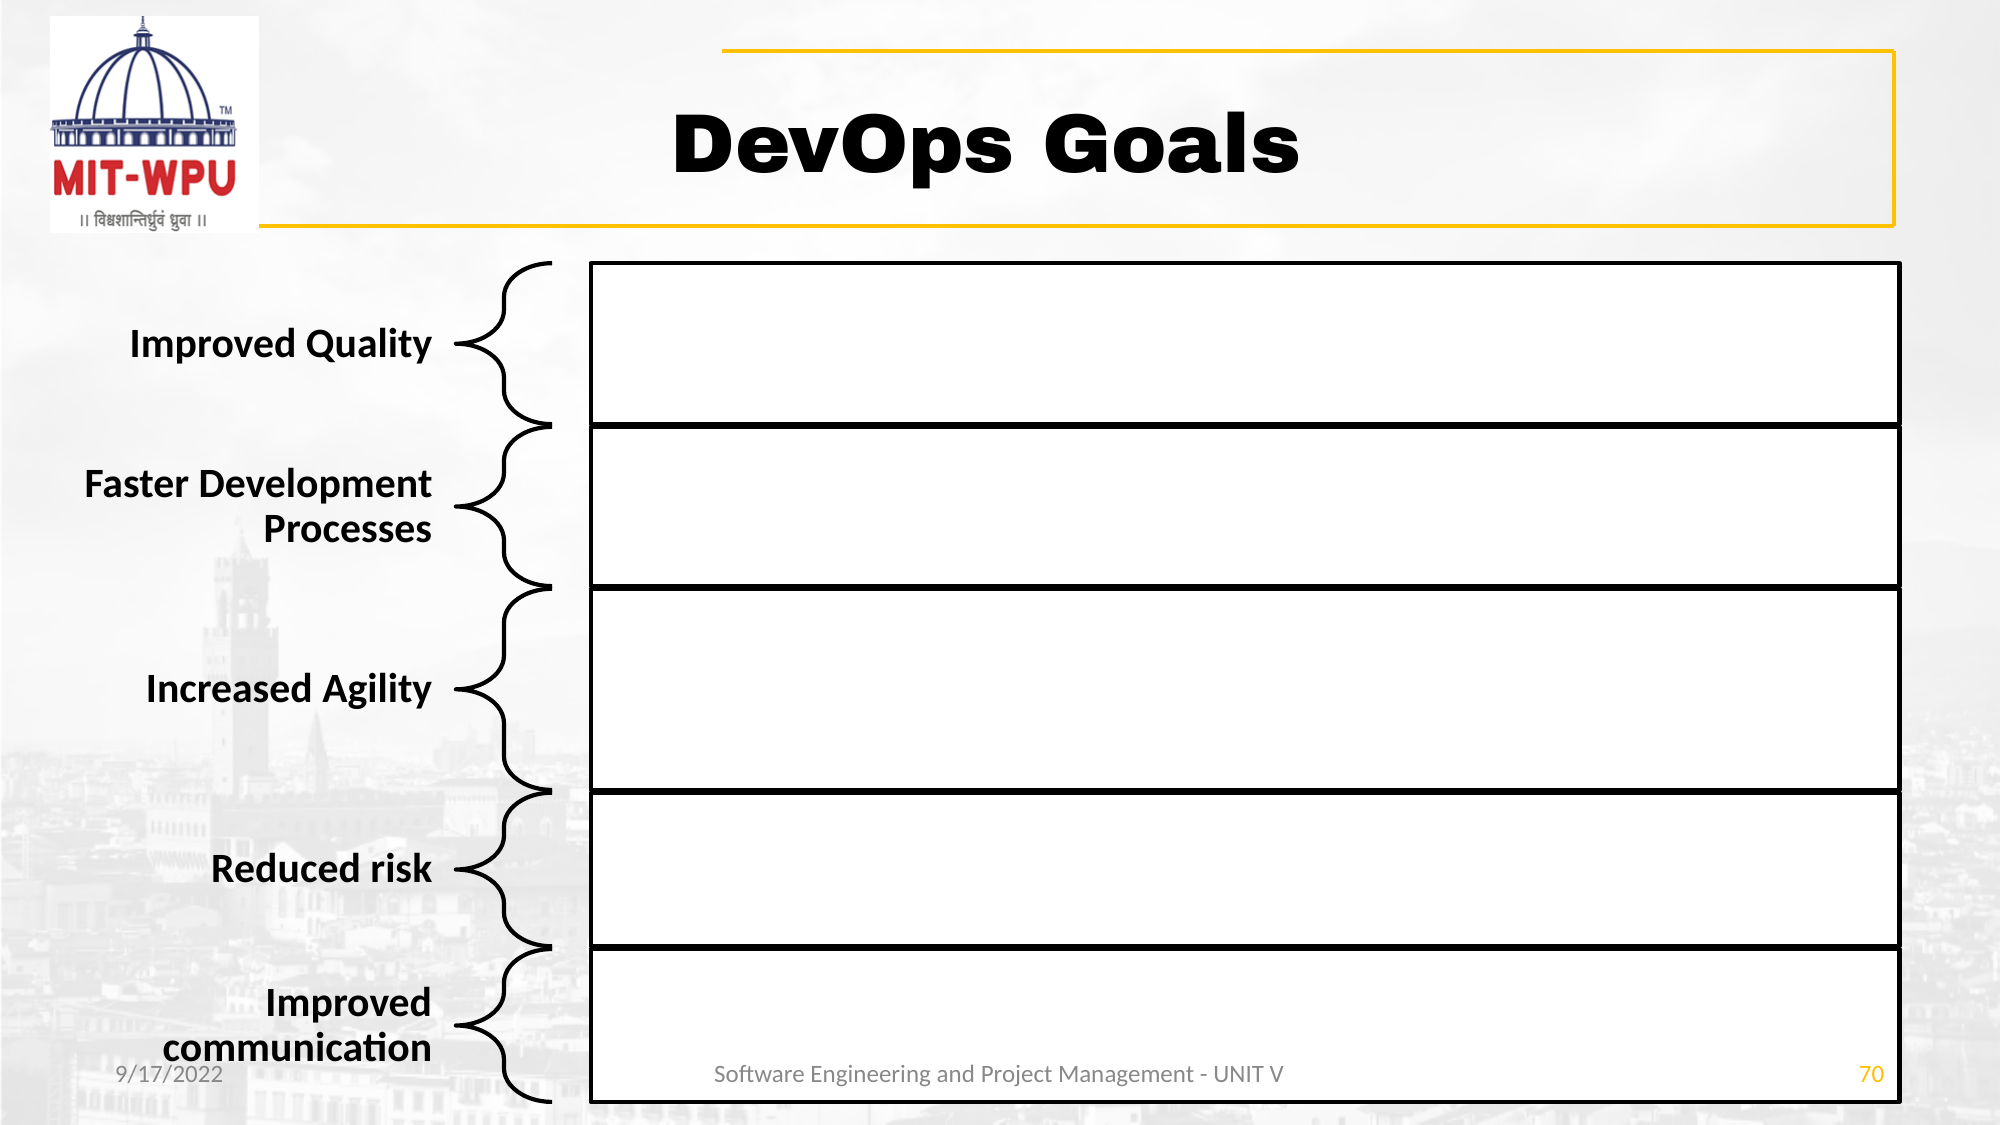

# DevOps Goals

DevOps can help ensure that your applications are delivered on time and with high quality
It can also help reduce the number of errors and defects in your code.

Improved Quality

With DevOps one can deploy new features faster and more efficiently.
It helps to release new versions of your applications more frequently, leading to a higher level of customer satisfaction.

Faster Development Processes

 DevOps quickly respond to changes in the market or regulatory environment.
This enables to stay ahead of the competition and maintain a leadership position in your field.

Increased Agility

Operators can take over specific tasks or processes previously handled by developers, leading to a decrease in the number of errors and increased efficiency.

Reduced risk

When developers and operators work together closely, they can identify problems early on and make necessary changes before they become major issues.

Improved communication
9/17/2022
Software Engineering and Project Management - UNIT V
70